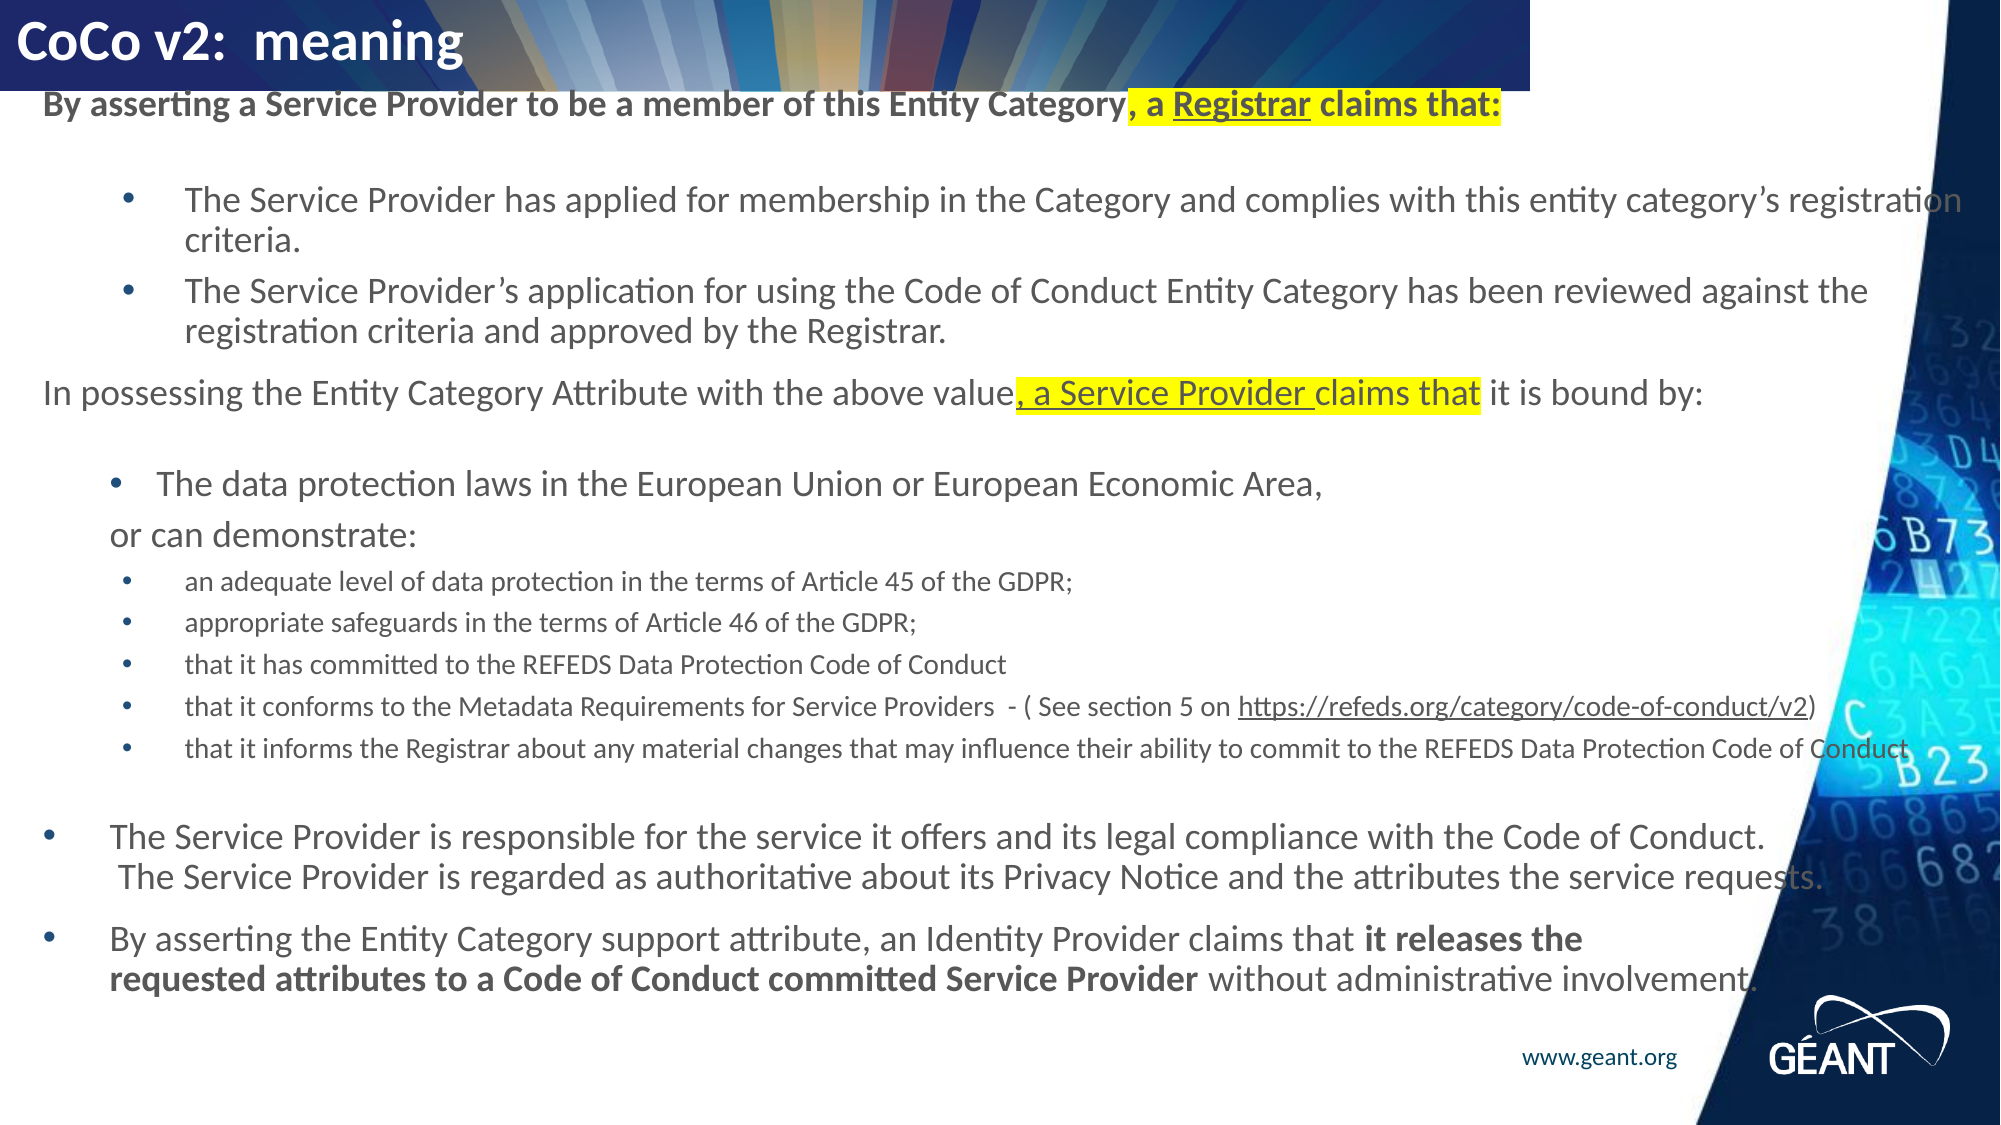

# CoCo v2:  meaning
By asserting a Service Provider to be a member of this Entity Category, a Registrar claims that:
The Service Provider has applied for membership in the Category and complies with this entity category’s registration criteria.
The Service Provider’s application for using the Code of Conduct Entity Category has been reviewed against the registration criteria and approved by the Registrar.
In possessing the Entity Category Attribute with the above value, a Service Provider claims that it is bound by:
The data protection laws in the European Union or European Economic Area,
or can demonstrate:
an adequate level of data protection in the terms of Article 45 of the GDPR;
appropriate safeguards in the terms of Article 46 of the GDPR;
that it has committed to the REFEDS Data Protection Code of Conduct
that it conforms to the Metadata Requirements for Service Providers  - ( See section 5 on https://refeds.org/category/code-of-conduct/v2)
that it informs the Registrar about any material changes that may influence their ability to commit to the REFEDS Data Protection Code of Conduct
The Service Provider is responsible for the service it offers and its legal compliance with the Code of Conduct.
 The Service Provider is regarded as authoritative about its Privacy Notice and the attributes the service requests.
By asserting the Entity Category support attribute, an Identity Provider claims that it releases the
requested attributes to a Code of Conduct committed Service Provider without administrative involvement.